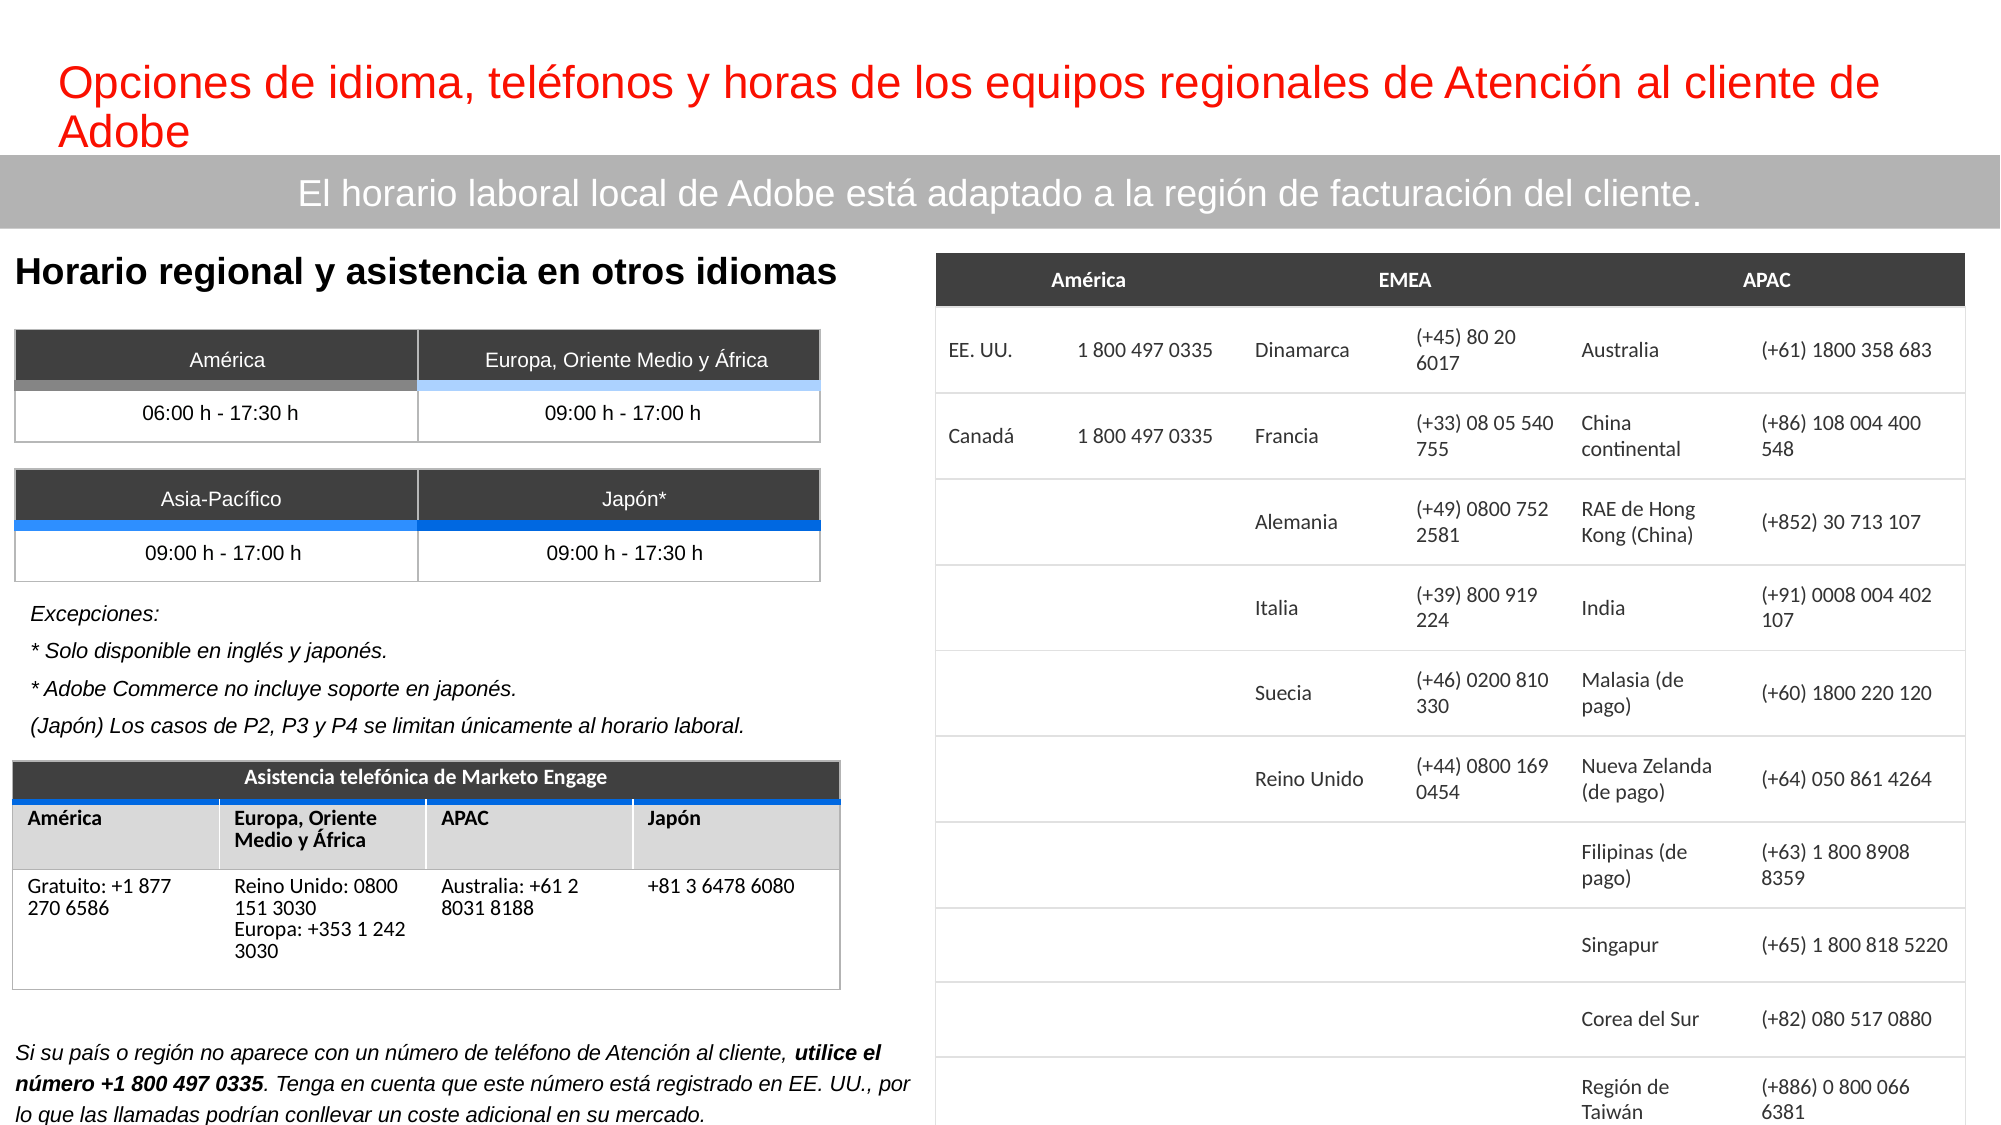

# Opciones de idioma, teléfonos y horas de los equipos regionales de Atención al cliente de Adobe
El horario laboral local de Adobe está adaptado a la región de facturación del cliente.
Horario regional y asistencia en otros idiomas

| América |  | EMEA |  | APAC |  |
| --- | --- | --- | --- | --- | --- |
| EE. UU. | 1 800 497 0335 | Dinamarca | (+45) 80 20 6017 | Australia | (+61) 1800 358 683 |
| Canadá | 1 800 497 0335 | Francia | (+33) 08 05 540 755 | China continental | (+86) 108 004 400 548 |
|  |  | Alemania | (+49) 0800 752 2581 | RAE de Hong Kong (China) | (+852) 30 713 107 |
|  |  | Italia | (+39) 800 919 224 | India | (+91) 0008 004 402 107 |
|  |  | Suecia | (+46) 0200 810 330 | Malasia (de pago) | (+60) 1800 220 120 |
|  |  | Reino Unido | (+44) 0800 169 0454 | Nueva Zelanda (de pago) | (+64) 050 861 4264 |
|  |  |  |  | Filipinas (de pago) | (+63) 1 800 8908 8359 |
|  |  |  |  | Singapur | (+65) 1 800 818 5220 |
|  |  |  |  | Corea del Sur | (+82) 080 517 0880 |
|  |  |  |  | Región de Taiwán | (+886) 0 800 066 6381 |
| América | Europa, Oriente Medio y África |
| --- | --- |
| 06:00 h - 17:30 h | 09:00 h - 17:00 h |
| Asia-Pacífico | Japón\* |
| --- | --- |
| 09:00 h - 17:00 h | 09:00 h - 17:30 h |
Excepciones:
* Solo disponible en inglés y japonés.
* Adobe Commerce no incluye soporte en japonés.
(Japón) Los casos de P2, P3 y P4 se limitan únicamente al horario laboral.
| Asistencia telefónica de Marketo Engage |  |  |  |
| --- | --- | --- | --- |
| América | Europa, Oriente Medio y África | APAC | Japón |
| Gratuito: +1 877 270 6586 | Reino Unido: 0800 151 3030  Europa: +353 1 242 3030 | Australia: +61 2 8031 8188 | +81 3 6478 6080 |
Si su país o región no aparece con un número de teléfono de Atención al cliente, utilice el número +1 800 497 0335. Tenga en cuenta que este número está registrado en EE. UU., por lo que las llamadas podrían conllevar un coste adicional en su mercado.